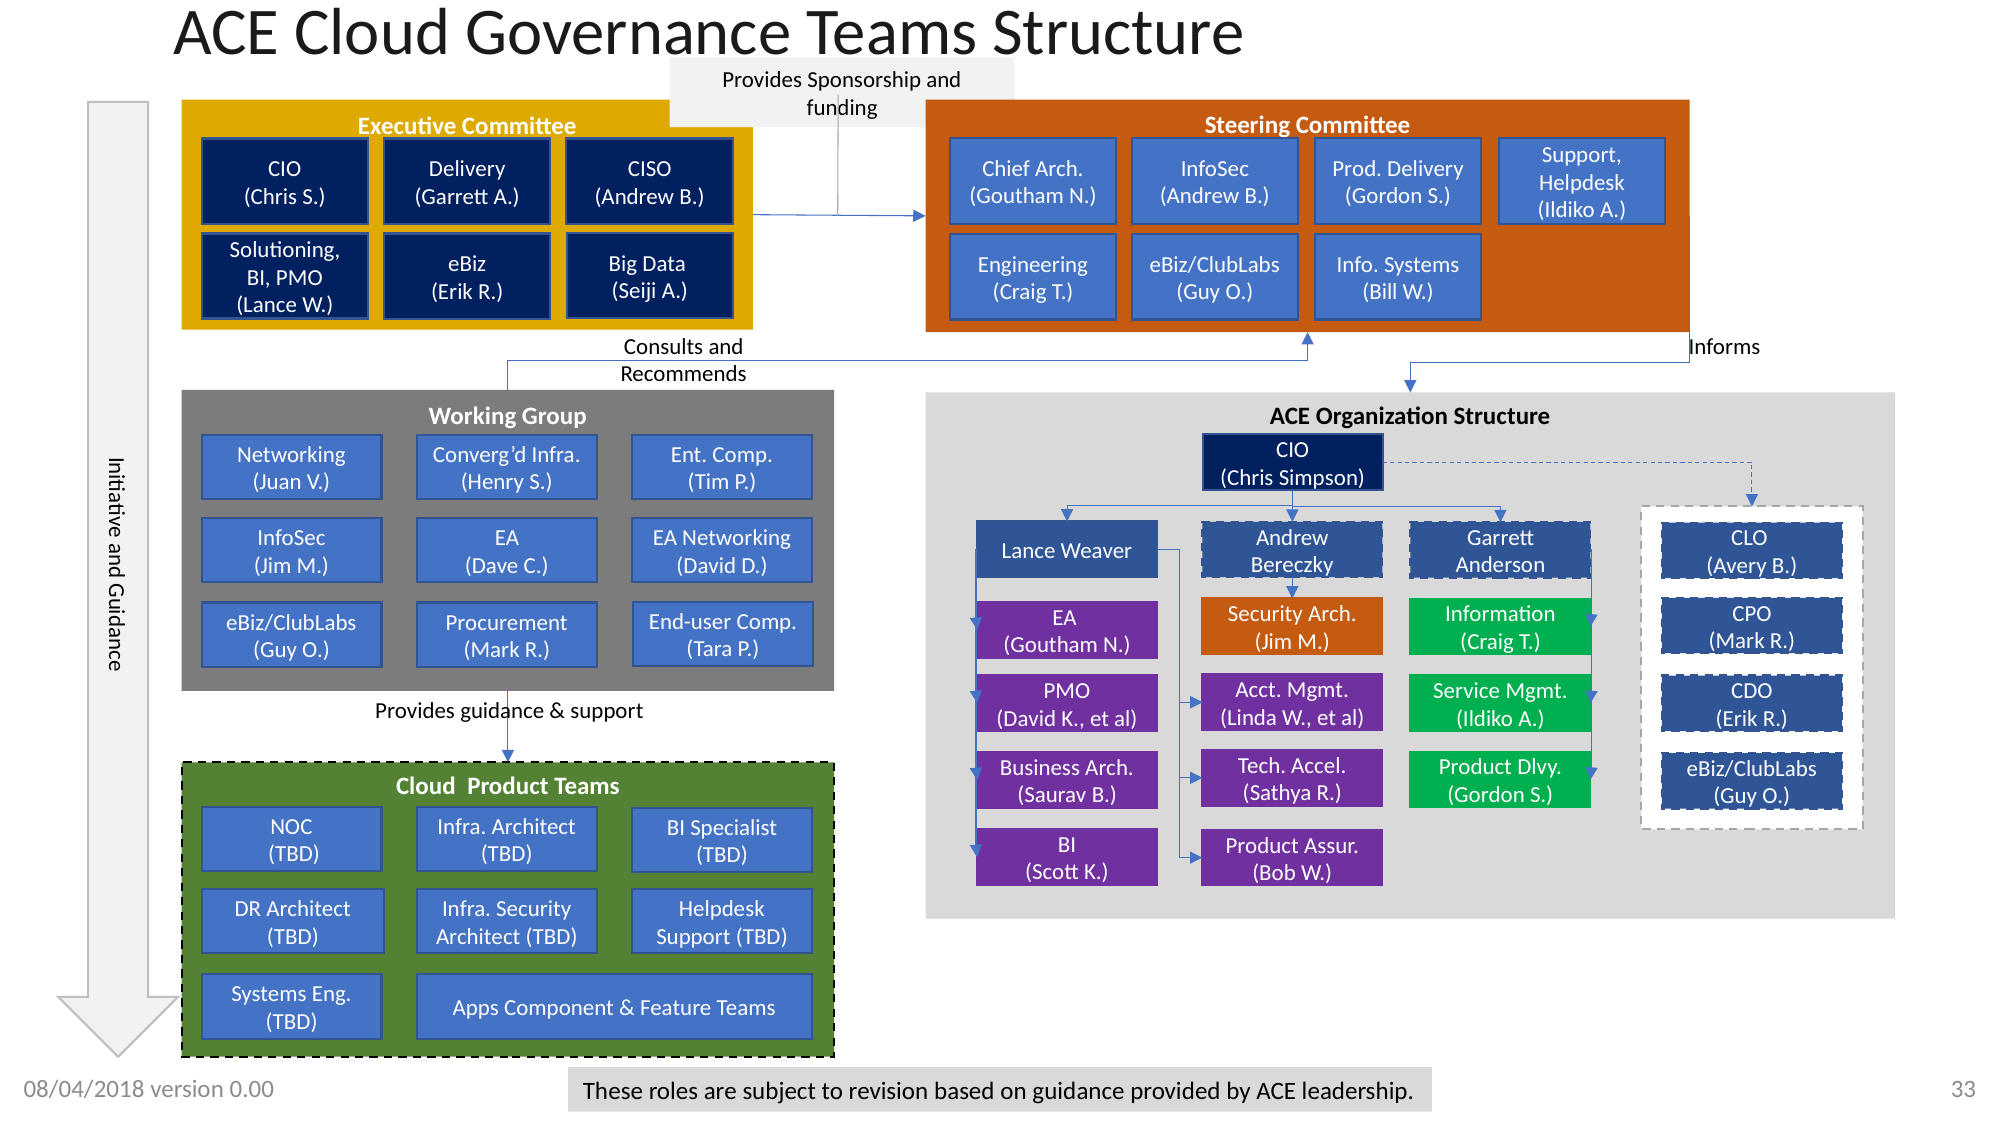

ACE Cloud Governance Teams Structure
Provides Sponsorship and funding
Executive Committee
Steering Committee
Chief Arch.
(Goutham N.)
InfoSec
(Andrew B.)
Prod. Delivery
(Gordon S.)
Support, Helpdesk
(Ildiko A.)
Engineering
(Craig T.)
eBiz/ClubLabs
(Guy O.)
Info. Systems
(Bill W.)
CIO
(Chris S.)
Delivery
(Garrett A.)
CISO
(Andrew B.)
Big Data
(Seiji A.)
Solutioning, BI, PMO
(Lance W.)
eBiz
(Erik R.)
Consults and Recommends
Informs
Working Group

ACE Organization Structure
CIO
(Chris Simpson)
Networking (Juan V.)
Converg’d Infra.
(Henry S.)
Ent. Comp.
(Tim P.)

InfoSec
(Jim M.)
EA
(Dave C.)
EA Networking (David D.)
Initiative and Guidance
Lance Weaver
Andrew Bereczky
Garrett Anderson
CLO
(Avery B.)
CPO
(Mark R.)
Security Arch. (Jim M.)
Information (Craig T.)
End-user Comp.
(Tara P.)
EA
(Goutham N.)
eBiz/ClubLabs (Guy O.)
Procurement (Mark R.)
Acct. Mgmt.
(Linda W., et al)
PMO
(David K., et al)
Service Mgmt. (Ildiko A.)
CDO
(Erik R.)
Provides guidance & support
Tech. Accel. (Sathya R.)
Product Dlvy. (Gordon S.)
Business Arch. (Saurav B.)
eBiz/ClubLabs (Guy O.)
Cloud  Product Teams
NOC
 (TBD)
Infra. Architect (TBD)
BI Specialist (TBD)
BI
(Scott K.)
Product Assur. (Bob W.)
DR Architect (TBD)
Infra. Security Architect (TBD)
Helpdesk Support (TBD)
Systems Eng. (TBD)
Apps Component & Feature Teams
08/04/2018 version 0.00
33
These roles are subject to revision based on guidance provided by ACE leadership.